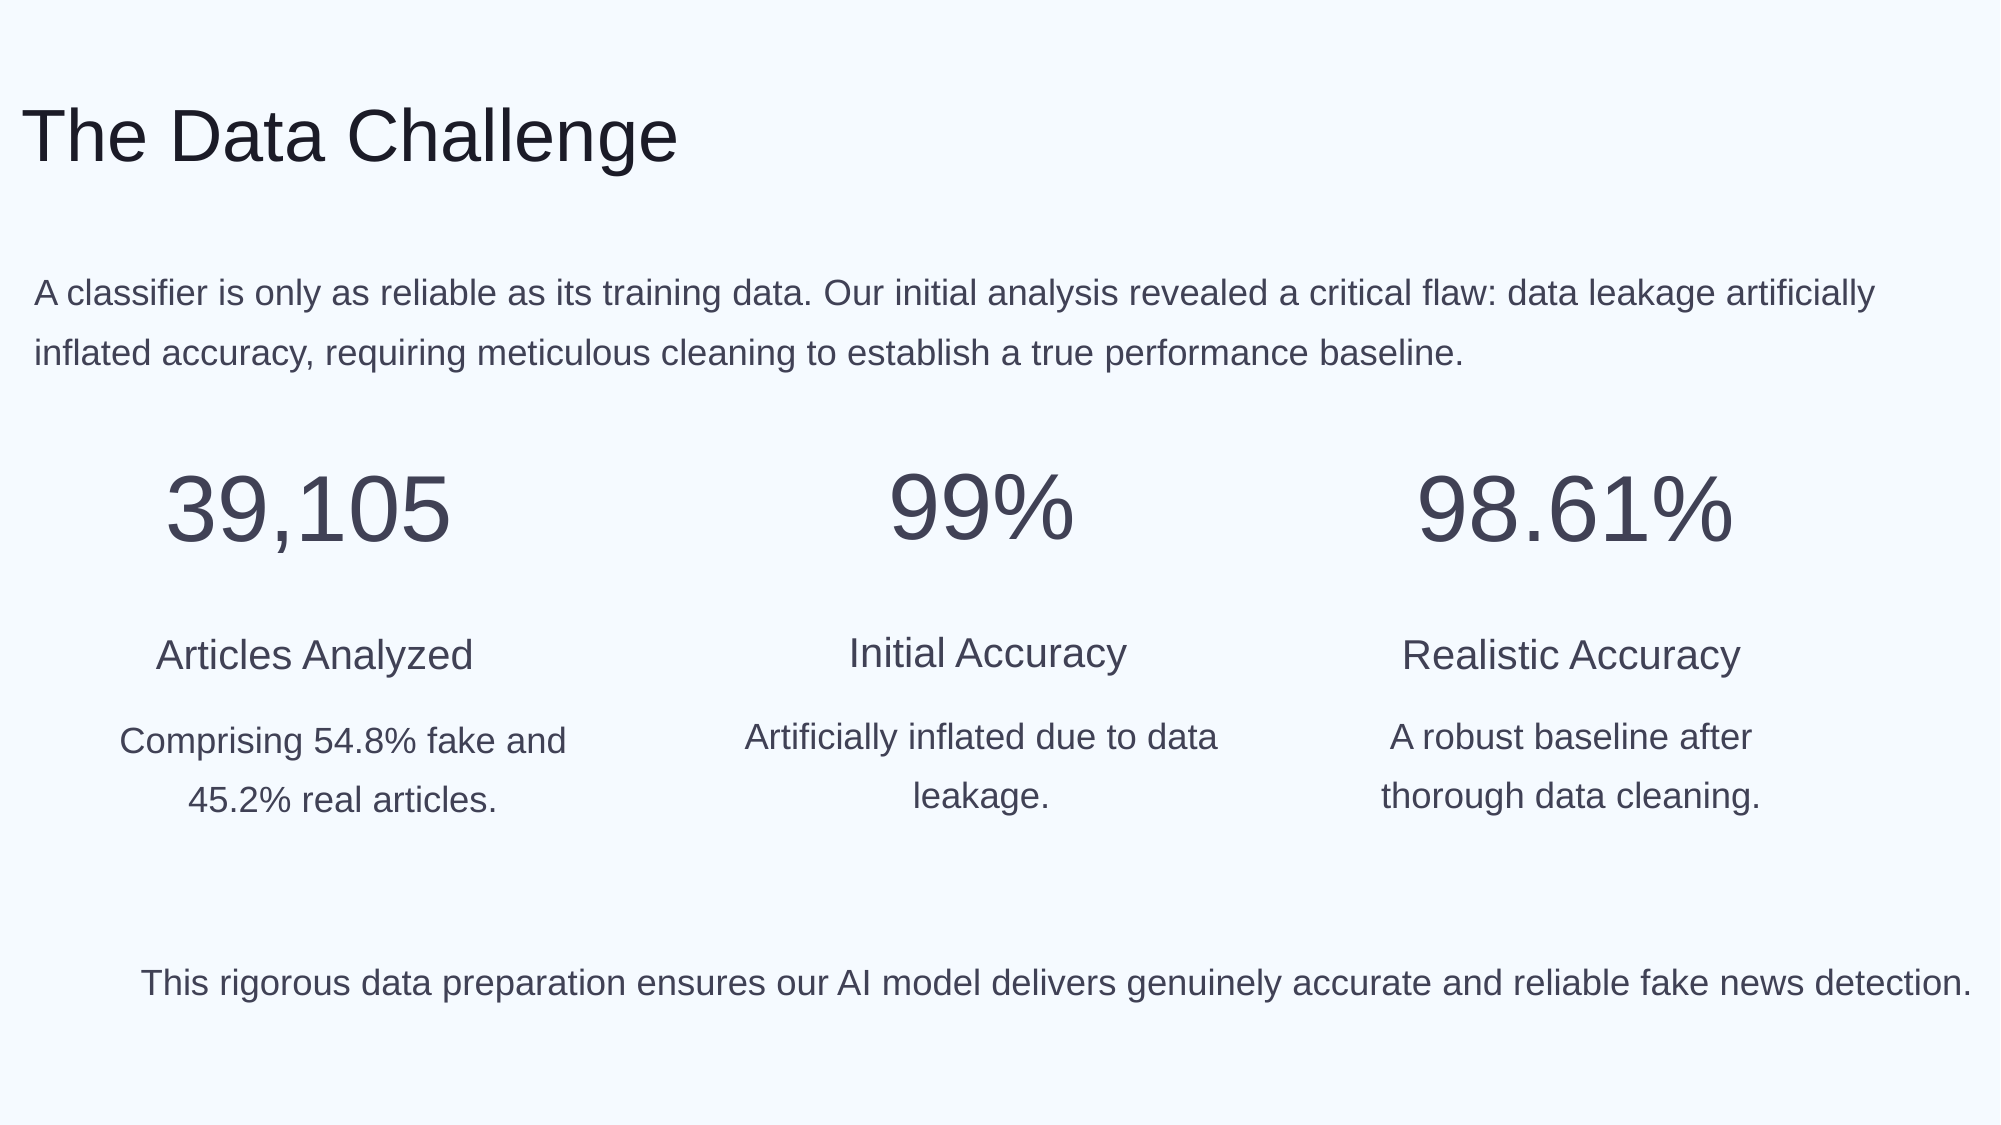

The Data Challenge
A classifier is only as reliable as its training data. Our initial analysis revealed a critical flaw: data leakage artificially inflated accuracy, requiring meticulous cleaning to establish a true performance baseline.
99%
39,105
98.61%
Initial Accuracy
Articles Analyzed
Realistic Accuracy
Artificially inflated due to data leakage.
A robust baseline after thorough data cleaning.
Comprising 54.8% fake and 45.2% real articles.
This rigorous data preparation ensures our AI model delivers genuinely accurate and reliable fake news detection.